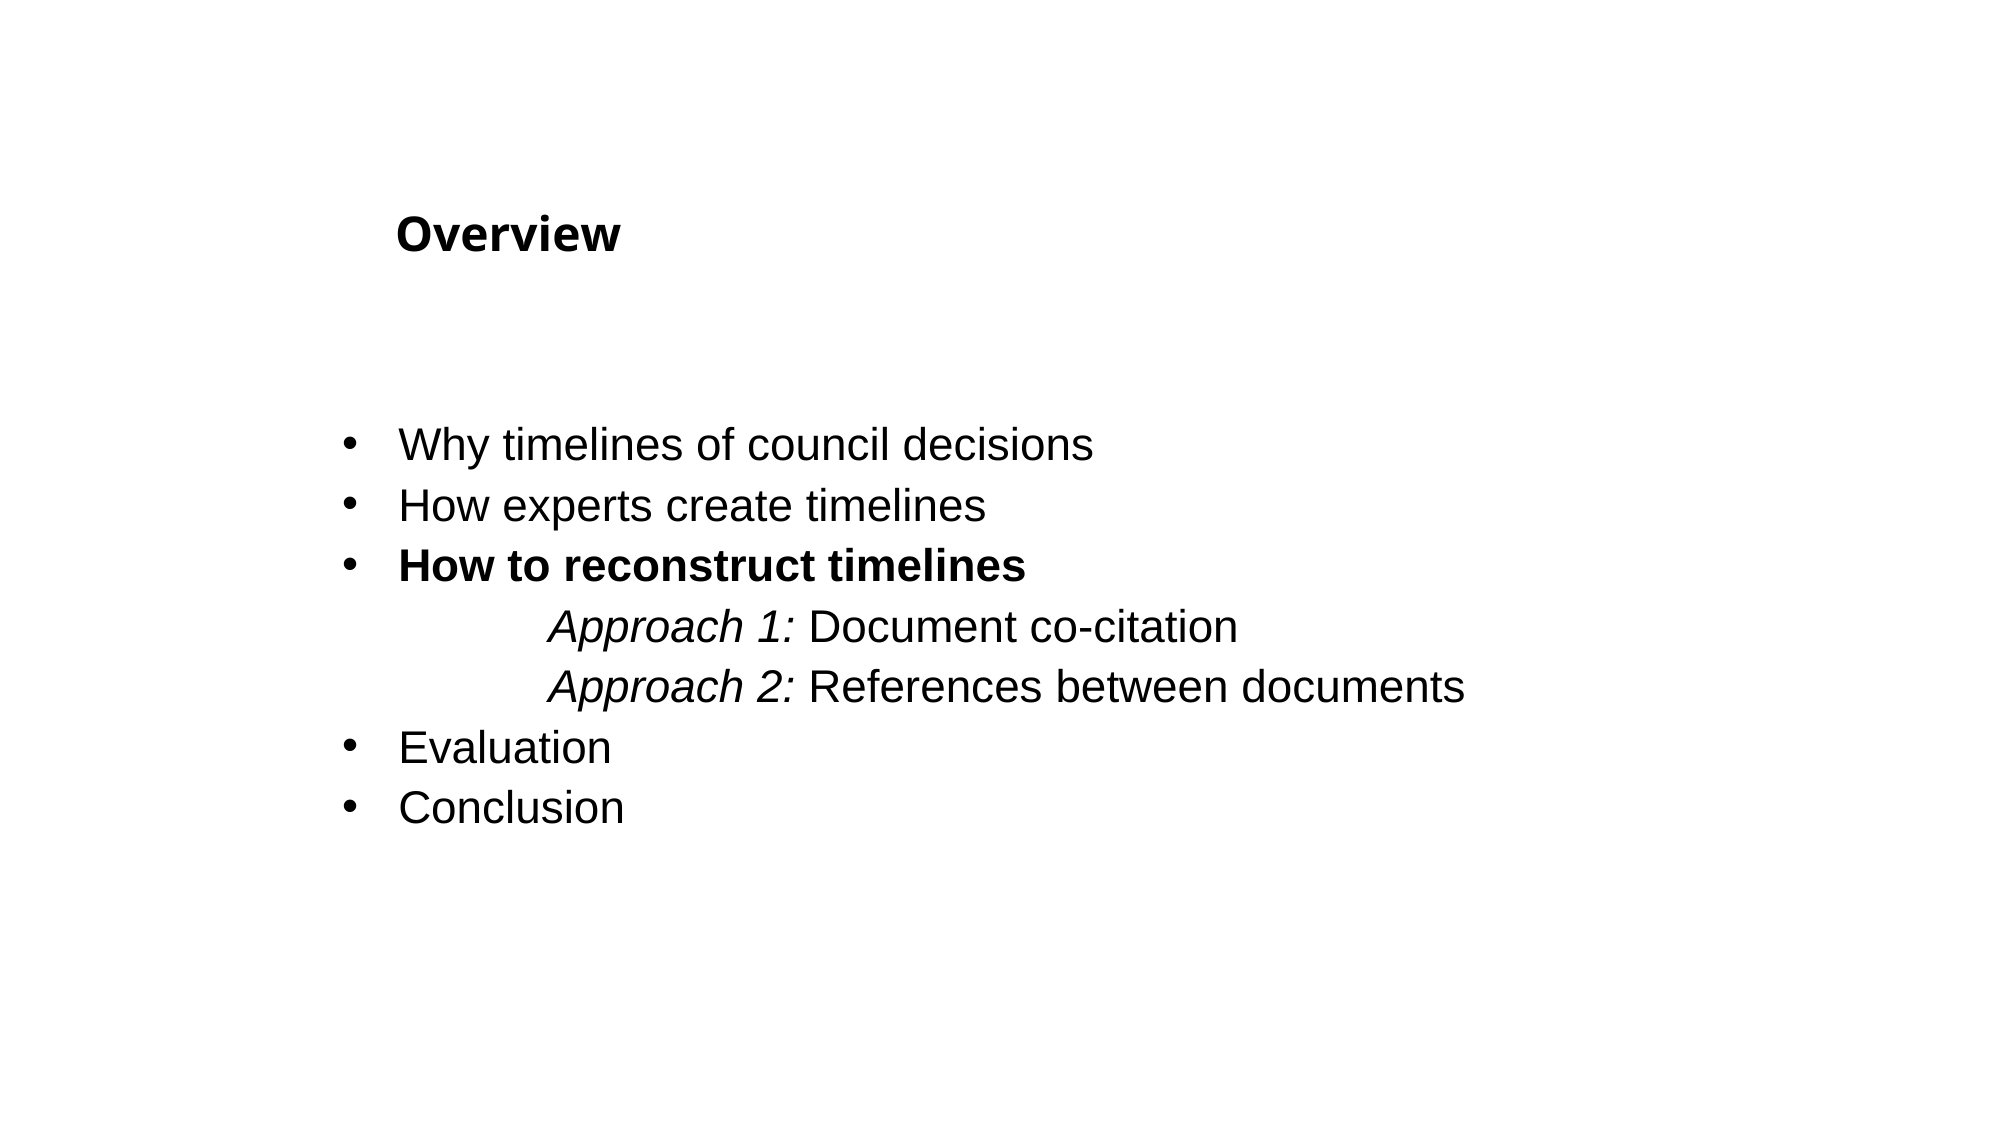

# Overview
Why timelines of council decisions
How experts create timelines
How to reconstruct timelines
	Approach 1: Document co-citation
	Approach 2: References between documents
Evaluation
Conclusion